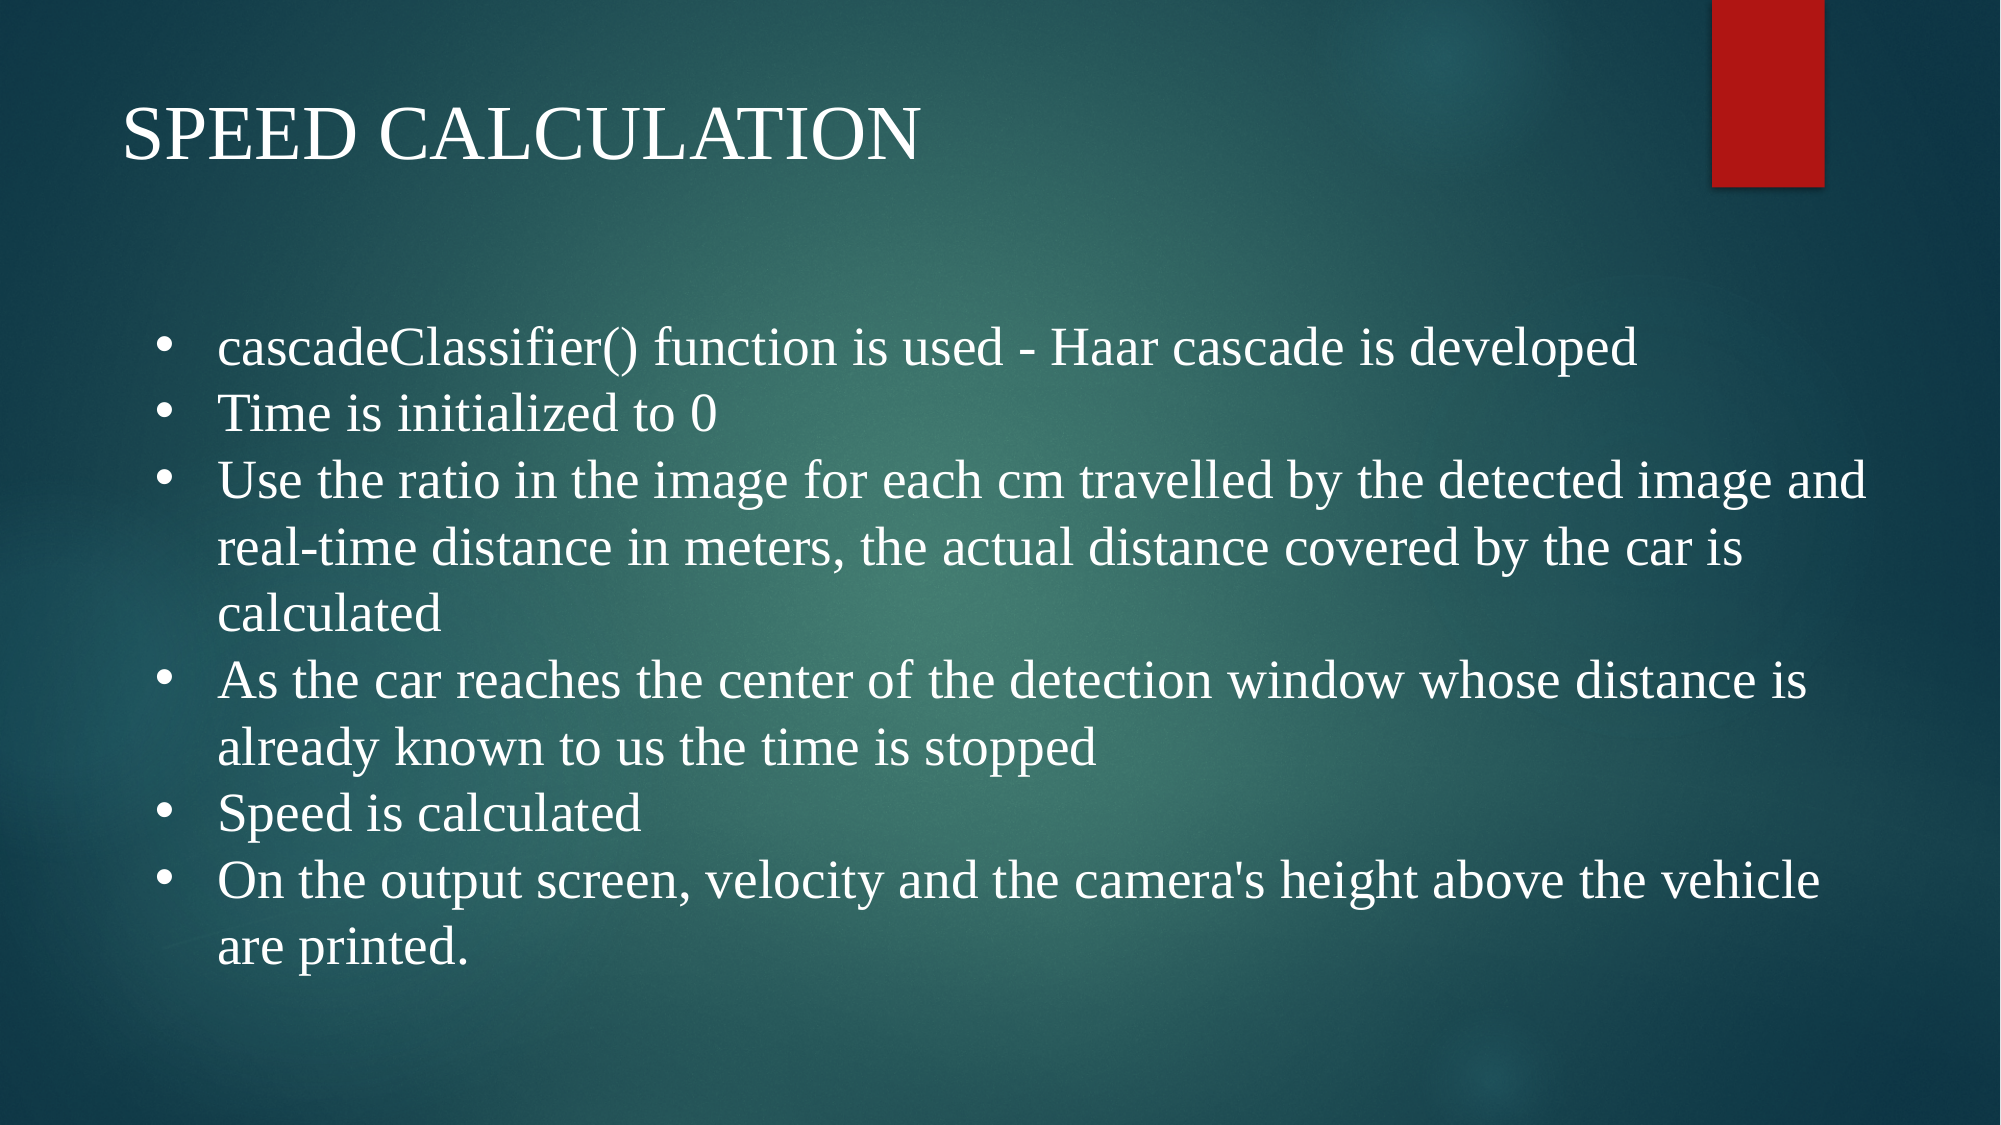

# SPEED CALCULATION
cascadeClassifier() function is used - Haar cascade is developed
Time is initialized to 0
Use the ratio in the image for each cm travelled by the detected image and real-time distance in meters, the actual distance covered by the car is calculated
As the car reaches the center of the detection window whose distance is already known to us the time is stopped
Speed is calculated
On the output screen, velocity and the camera's height above the vehicle are printed.